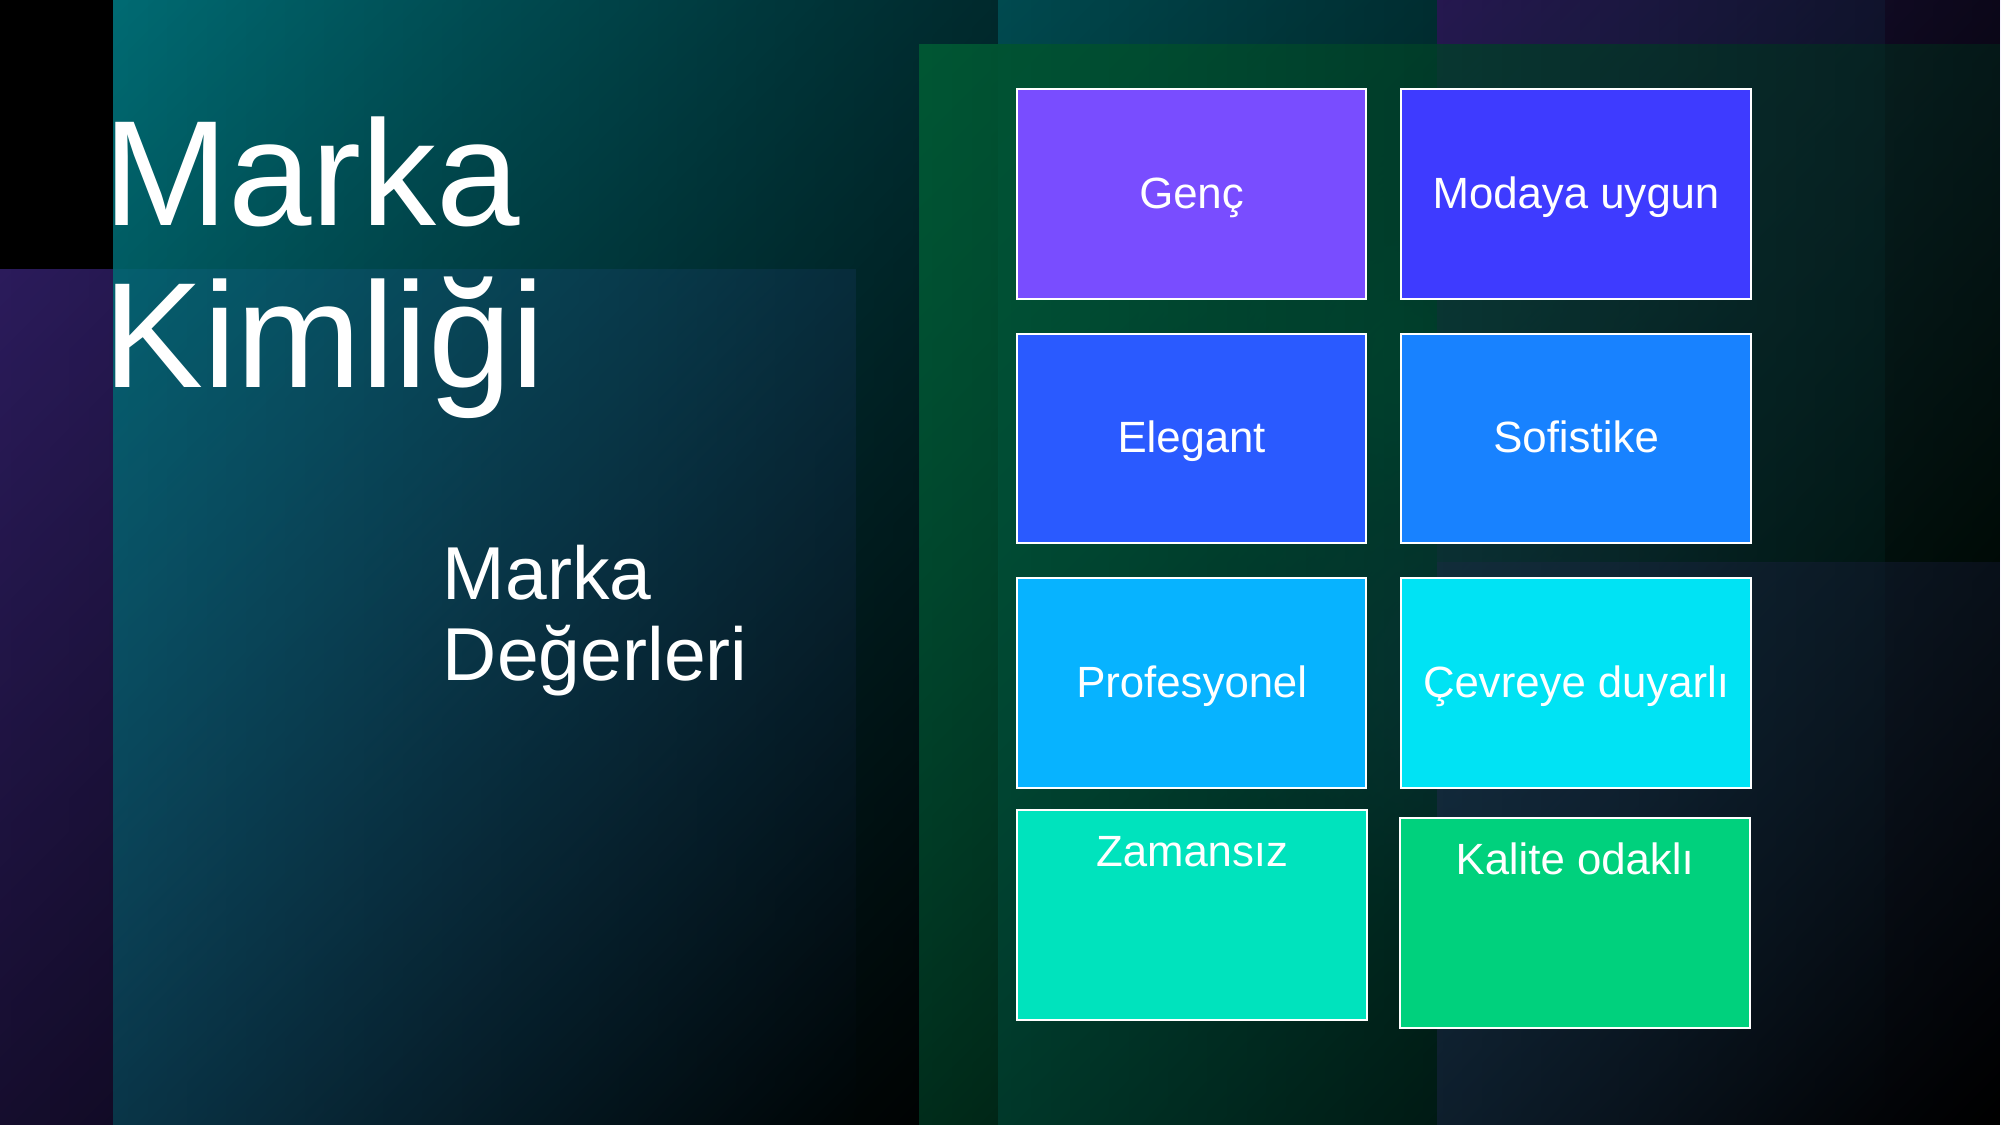

# Marka Kimliği
Genç
Modaya uygun
Elegant
Sofistike
Profesyonel
Çevreye duyarlı
Zamansız

Kalite odaklı

Marka
Değerleri